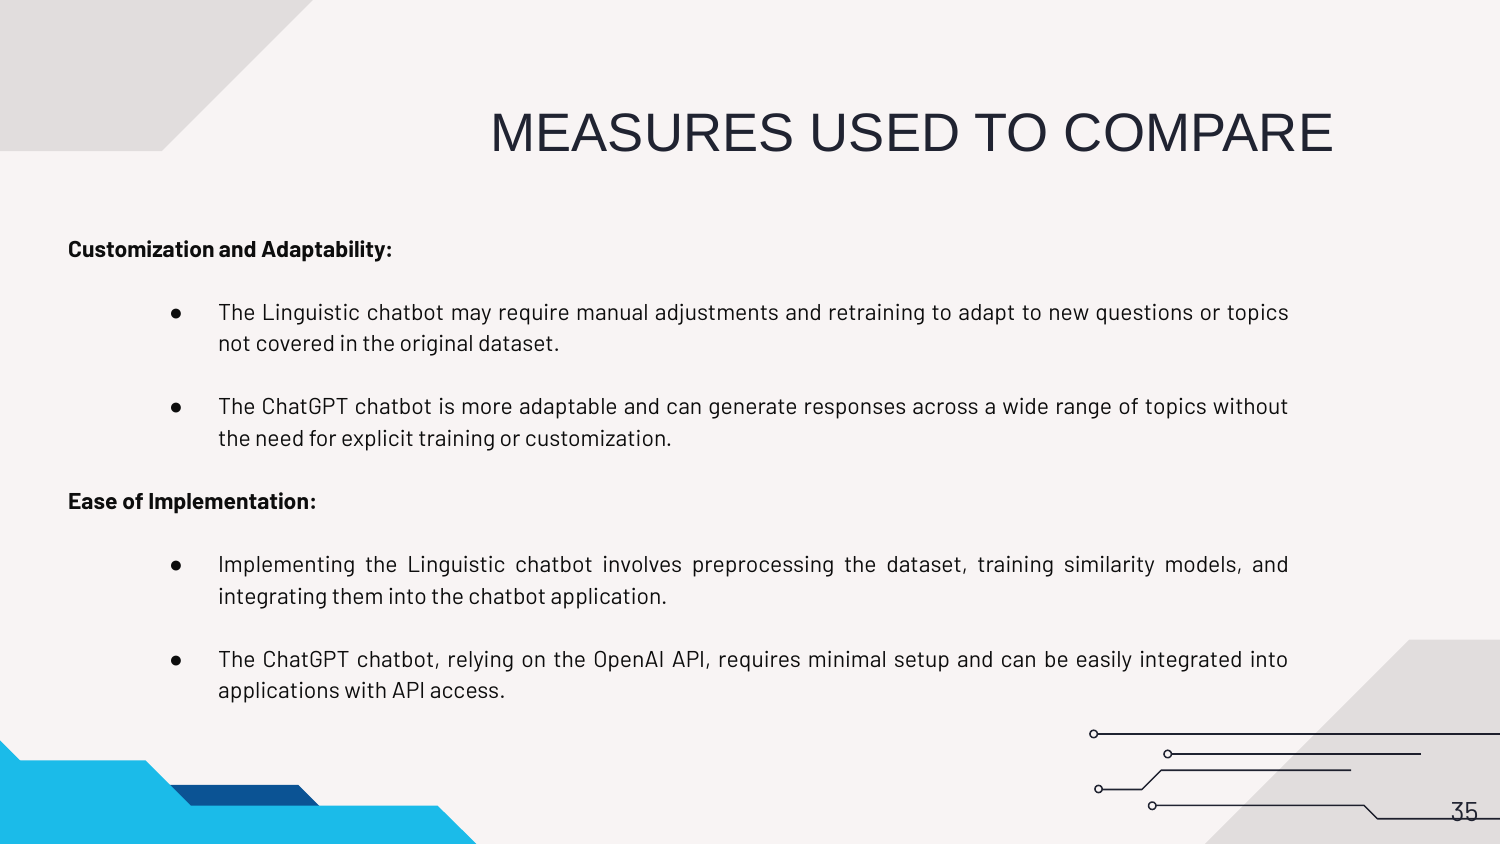

# MEASURES USED TO COMPARE
Customization and Adaptability:

The Linguistic chatbot may require manual adjustments and retraining to adapt to new questions or topics not covered in the original dataset.

The ChatGPT chatbot is more adaptable and can generate responses across a wide range of topics without the need for explicit training or customization.

Ease of Implementation:

Implementing the Linguistic chatbot involves preprocessing the dataset, training similarity models, and integrating them into the chatbot application.

The ChatGPT chatbot, relying on the OpenAI API, requires minimal setup and can be easily integrated into applications with API access.
35